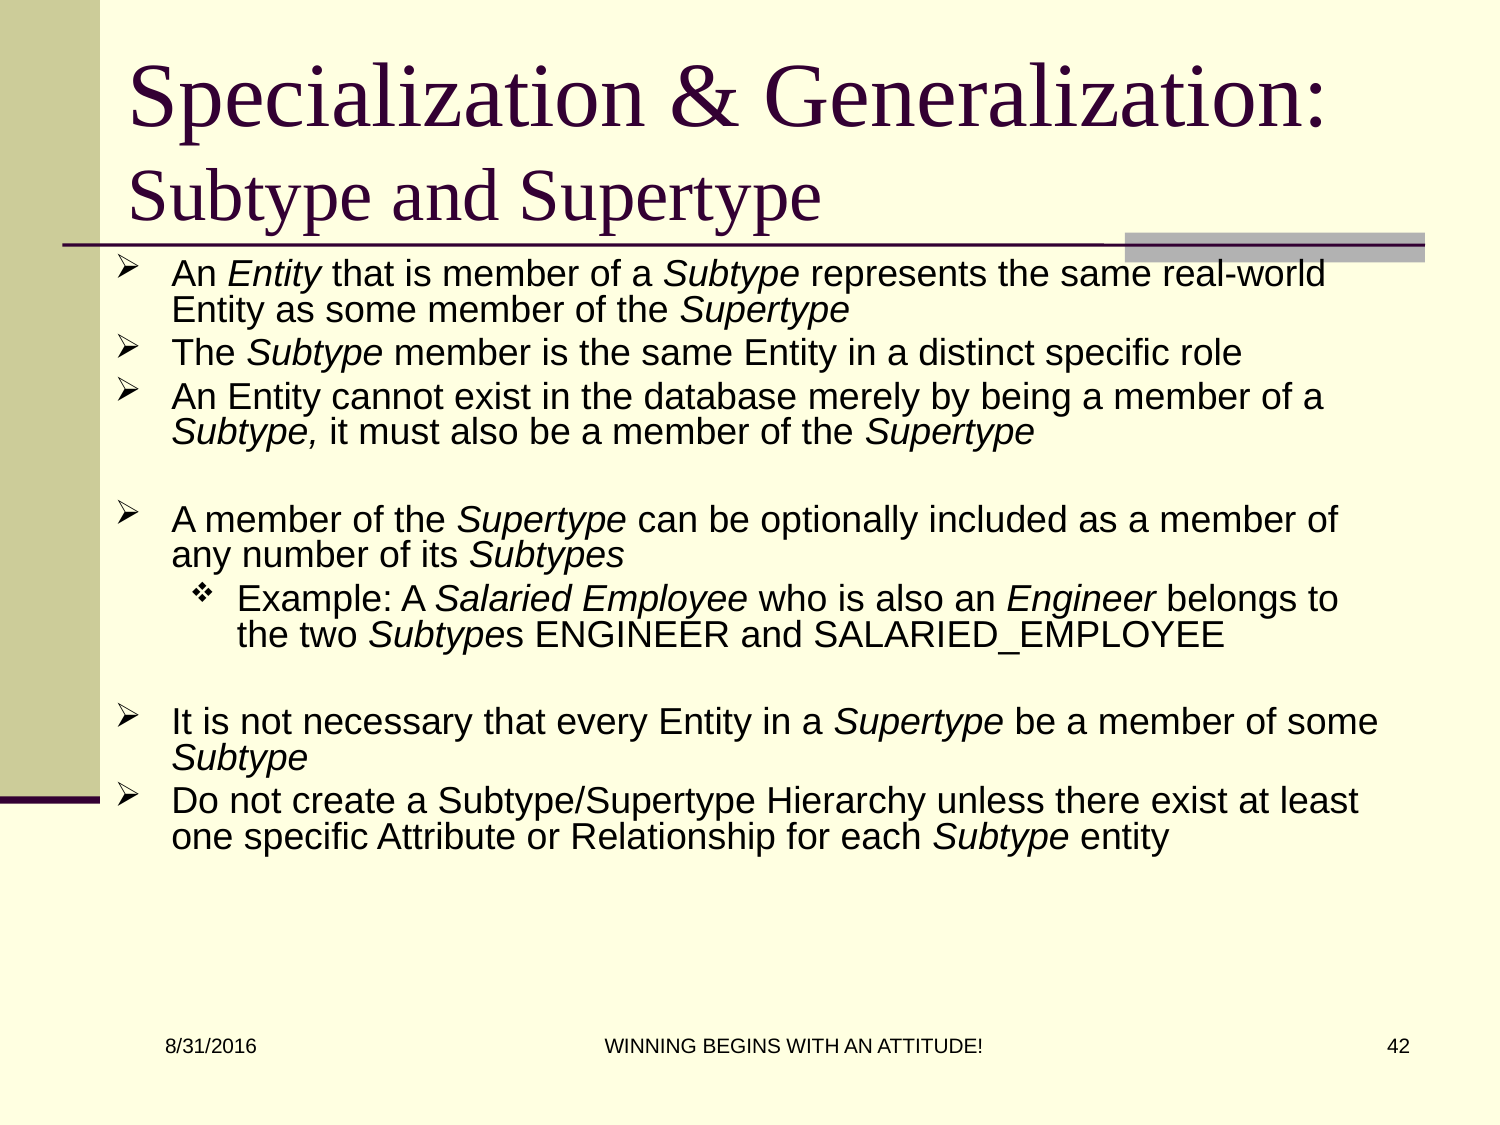

# Specialization & Generalization: Subtype and Supertype
An Entity that is member of a Subtype represents the same real-world Entity as some member of the Supertype
The Subtype member is the same Entity in a distinct specific role
An Entity cannot exist in the database merely by being a member of a Subtype, it must also be a member of the Supertype

A member of the Supertype can be optionally included as a member of any number of its Subtypes
Example: A Salaried Employee who is also an Engineer belongs to the two Subtypes ENGINEER and SALARIED_EMPLOYEE

It is not necessary that every Entity in a Supertype be a member of some Subtype
Do not create a Subtype/Supertype Hierarchy unless there exist at least one specific Attribute or Relationship for each Subtype entity
WINNING BEGINS WITH AN ATTITUDE!
42
8/31/2016